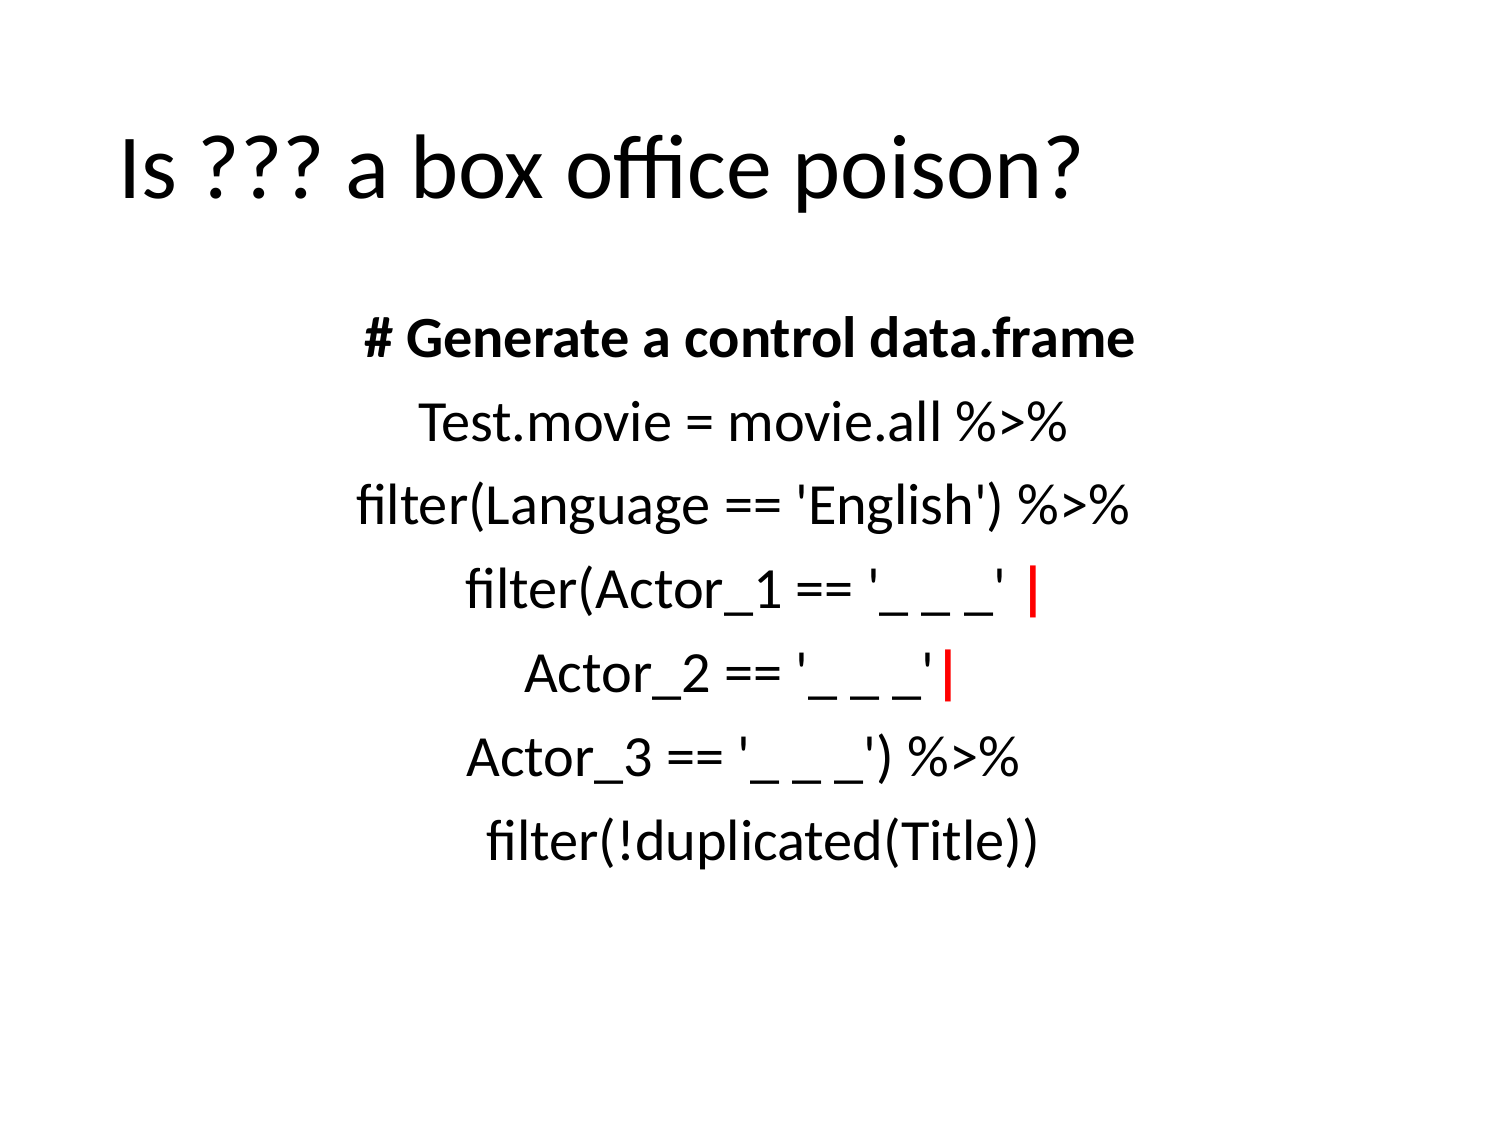

# Is ??? a box office poison?
# Generate a control data.frame
Test.movie = movie.all %>%
filter(Language == 'English') %>%
  filter(Actor_1 == '_ _ _' |
Actor_2 == '_ _ _'|
Actor_3 == '_ _ _') %>%
  filter(!duplicated(Title))